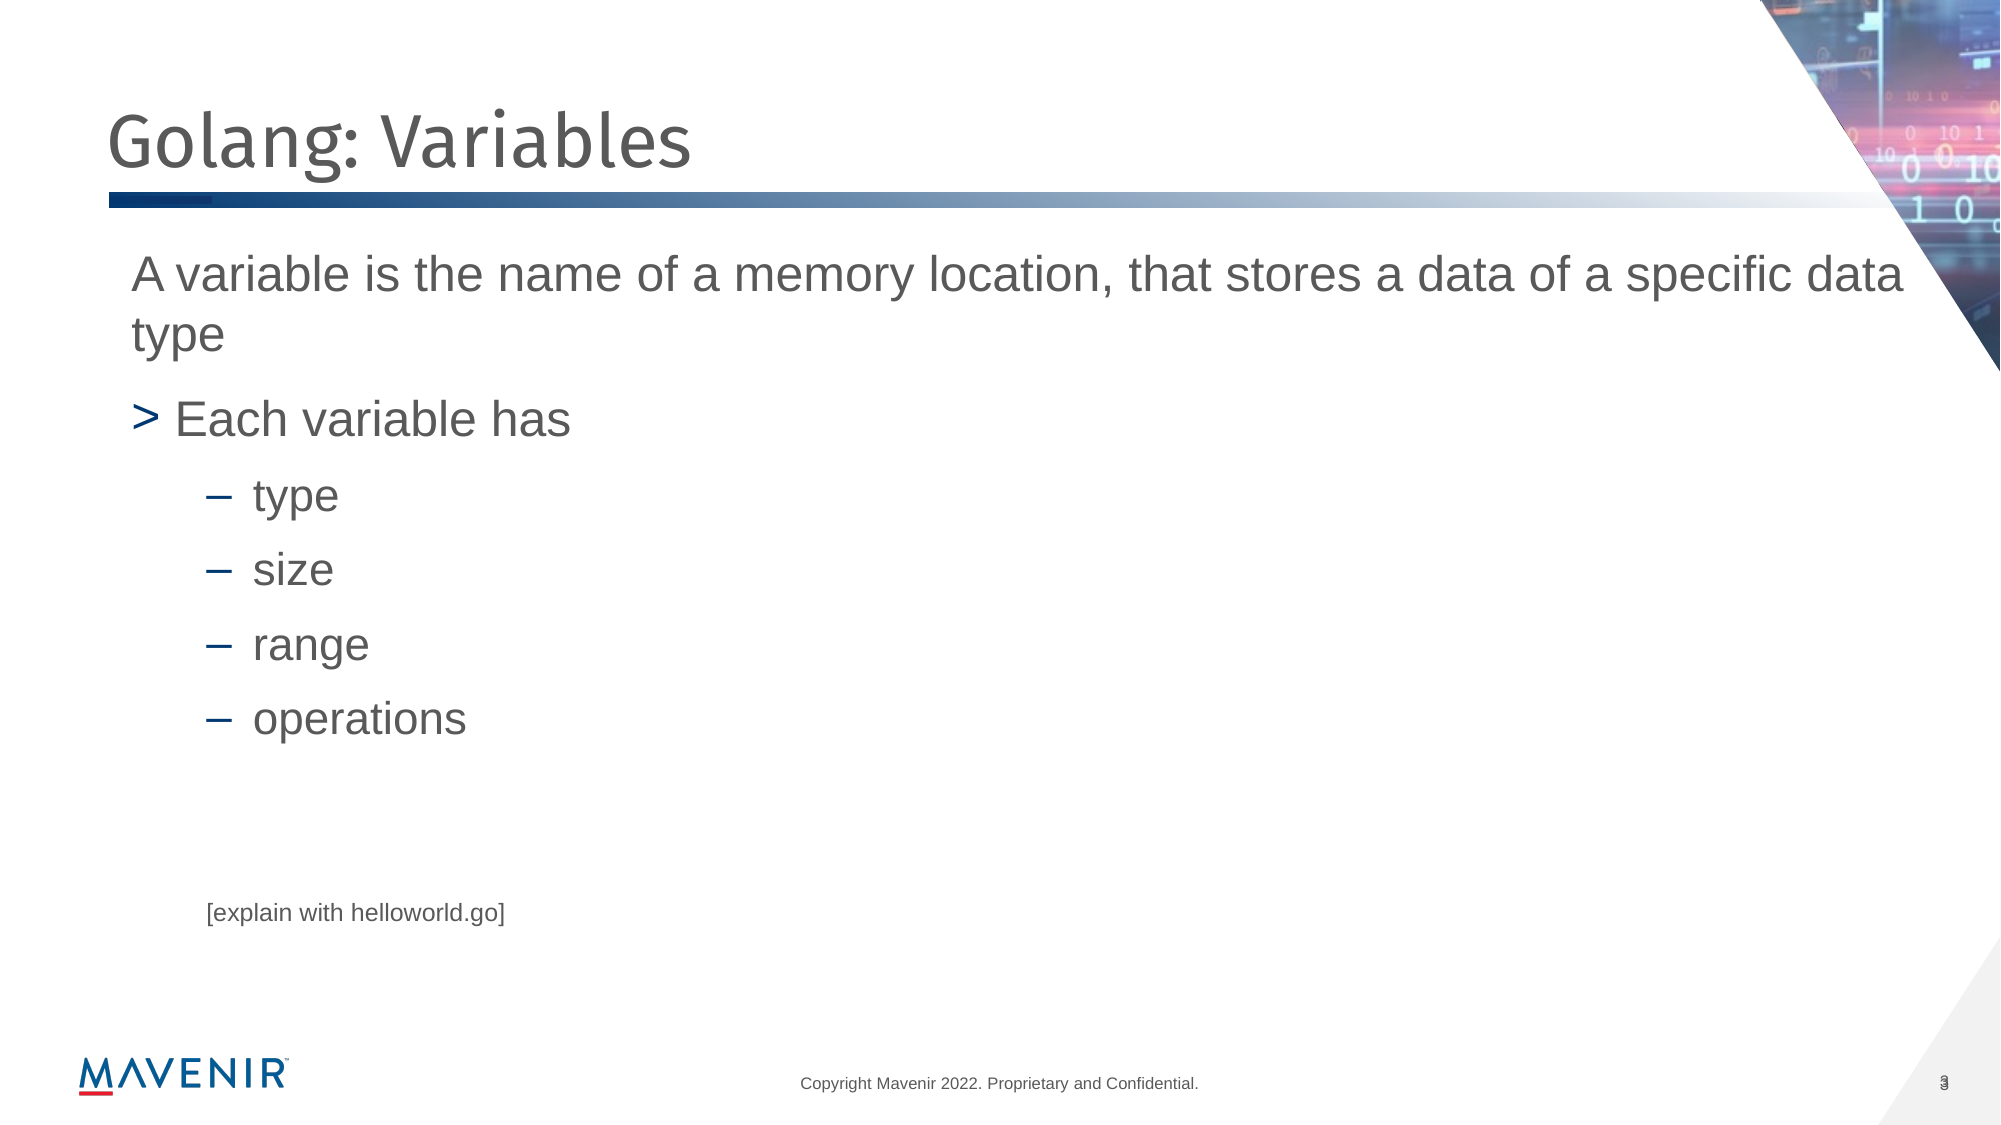

# Golang: Variables

A variable is the name of a memory location, that stores a data of a specific data type
 Each variable has
type
size
range
operations

[explain with helloworld.go]

3